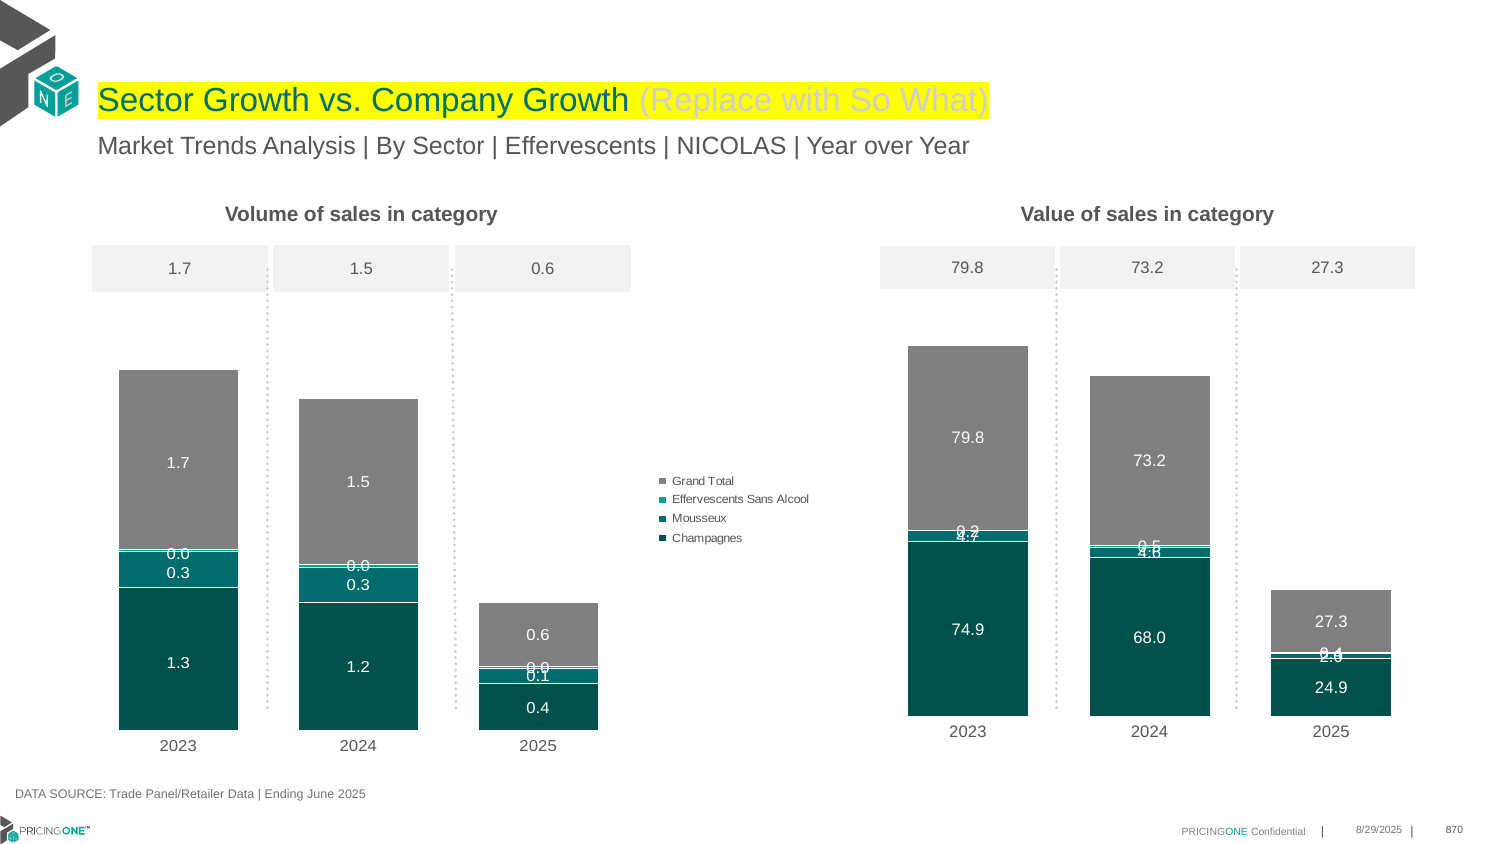

# Sector Growth vs. Company Growth (Replace with So What)
Market Trends Analysis | By Sector | Effervescents | NICOLAS | Year over Year
| Value of sales in category |  |  |
| --- | --- | --- |
| 79.8 | 73.2 | 27.3 |
| Volume of sales in category |  |  |
| --- | --- | --- |
| 1.7 | 1.5 | 0.6 |

### Chart

| Category | Champagnes | Mousseux | Effervescents Sans Alcool | Grand Total |
|---|---|---|---|---|
| 2023 | 74.863843 | 4.722297 | 0.175082 | 79.761222 |
| 2024 | 68.034384 | 4.634288 | 0.522855 | 73.191527 |
| 2025 | 24.88396 | 2.002115 | 0.389783 | 27.275858 |

### Chart

| Category | Champagnes | Mousseux | Effervescents Sans Alcool | Grand Total |
|---|---|---|---|---|
| 2023 | 1.320767 | 0.335796 | 0.010278 | 1.666841 |
| 2024 | 1.181445 | 0.328207 | 0.024391 | 1.534043 |
| 2025 | 0.436691 | 0.137328 | 0.016592 | 0.590611 |
DATA SOURCE: Trade Panel/Retailer Data | Ending June 2025

8/29/2025
870